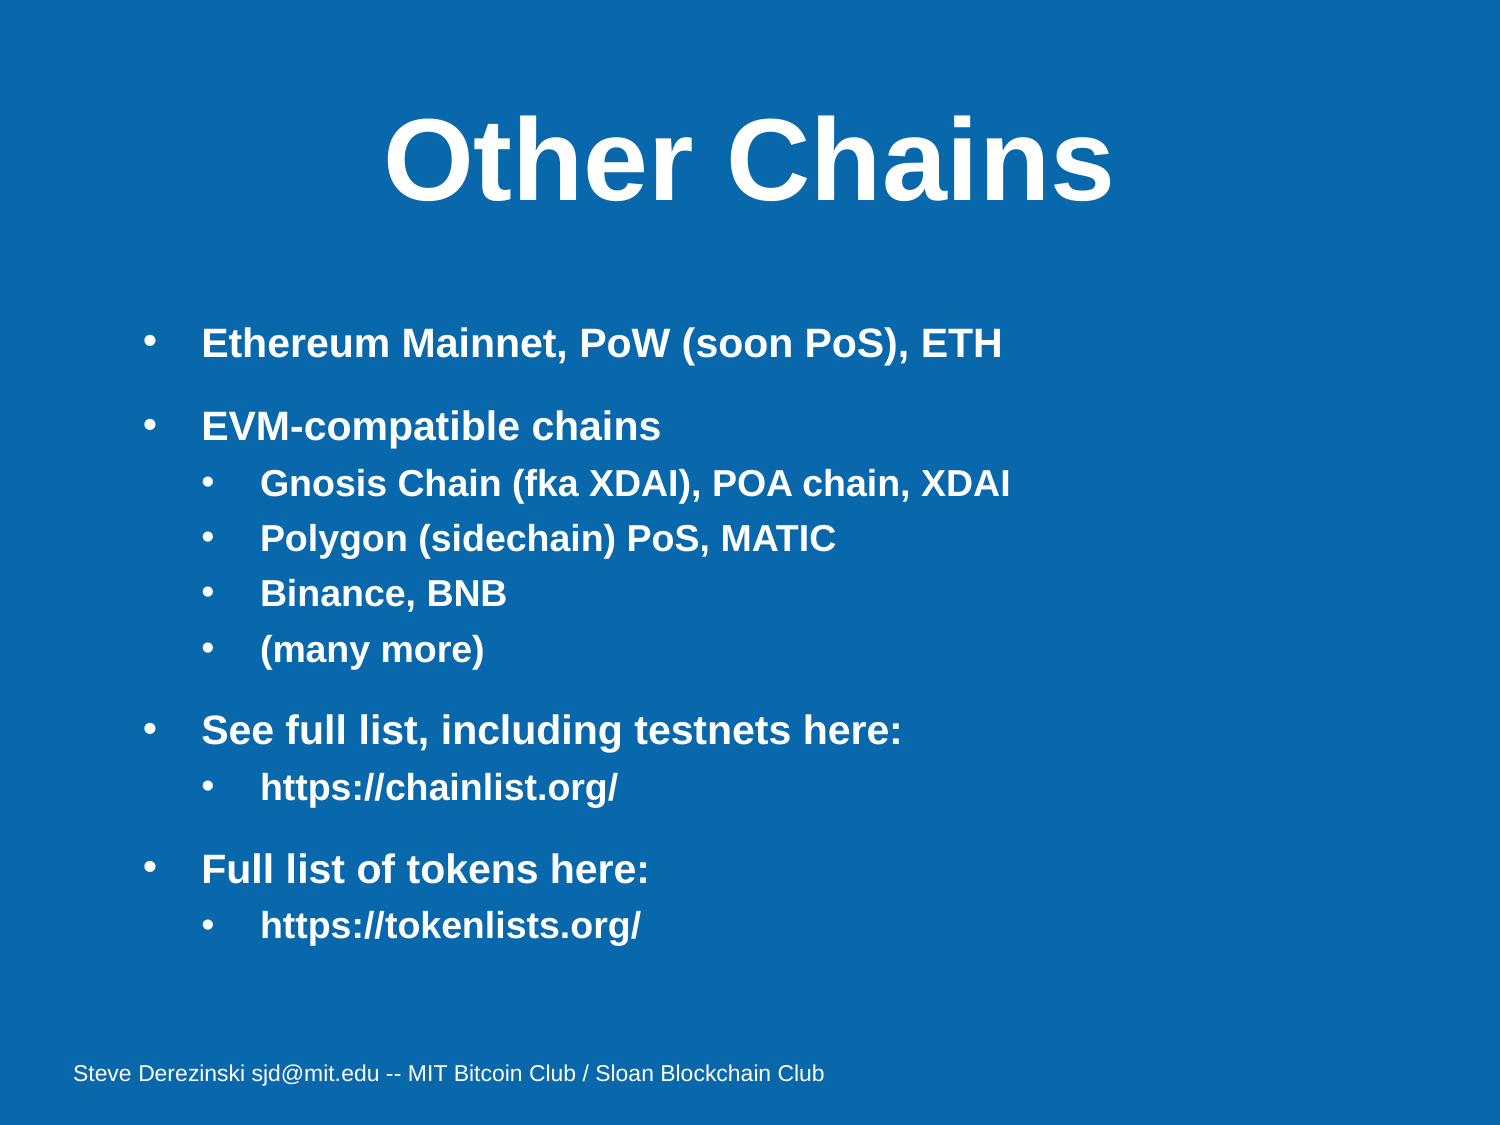

# Other Chains
Ethereum Mainnet, PoW (soon PoS), ETH
EVM-compatible chains
Gnosis Chain (fka XDAI), POA chain, XDAI
Polygon (sidechain) PoS, MATIC
Binance, BNB
(many more)
See full list, including testnets here:
https://chainlist.org/
Full list of tokens here:
https://tokenlists.org/
Steve Derezinski sjd@mit.edu -- MIT Bitcoin Club / Sloan Blockchain Club